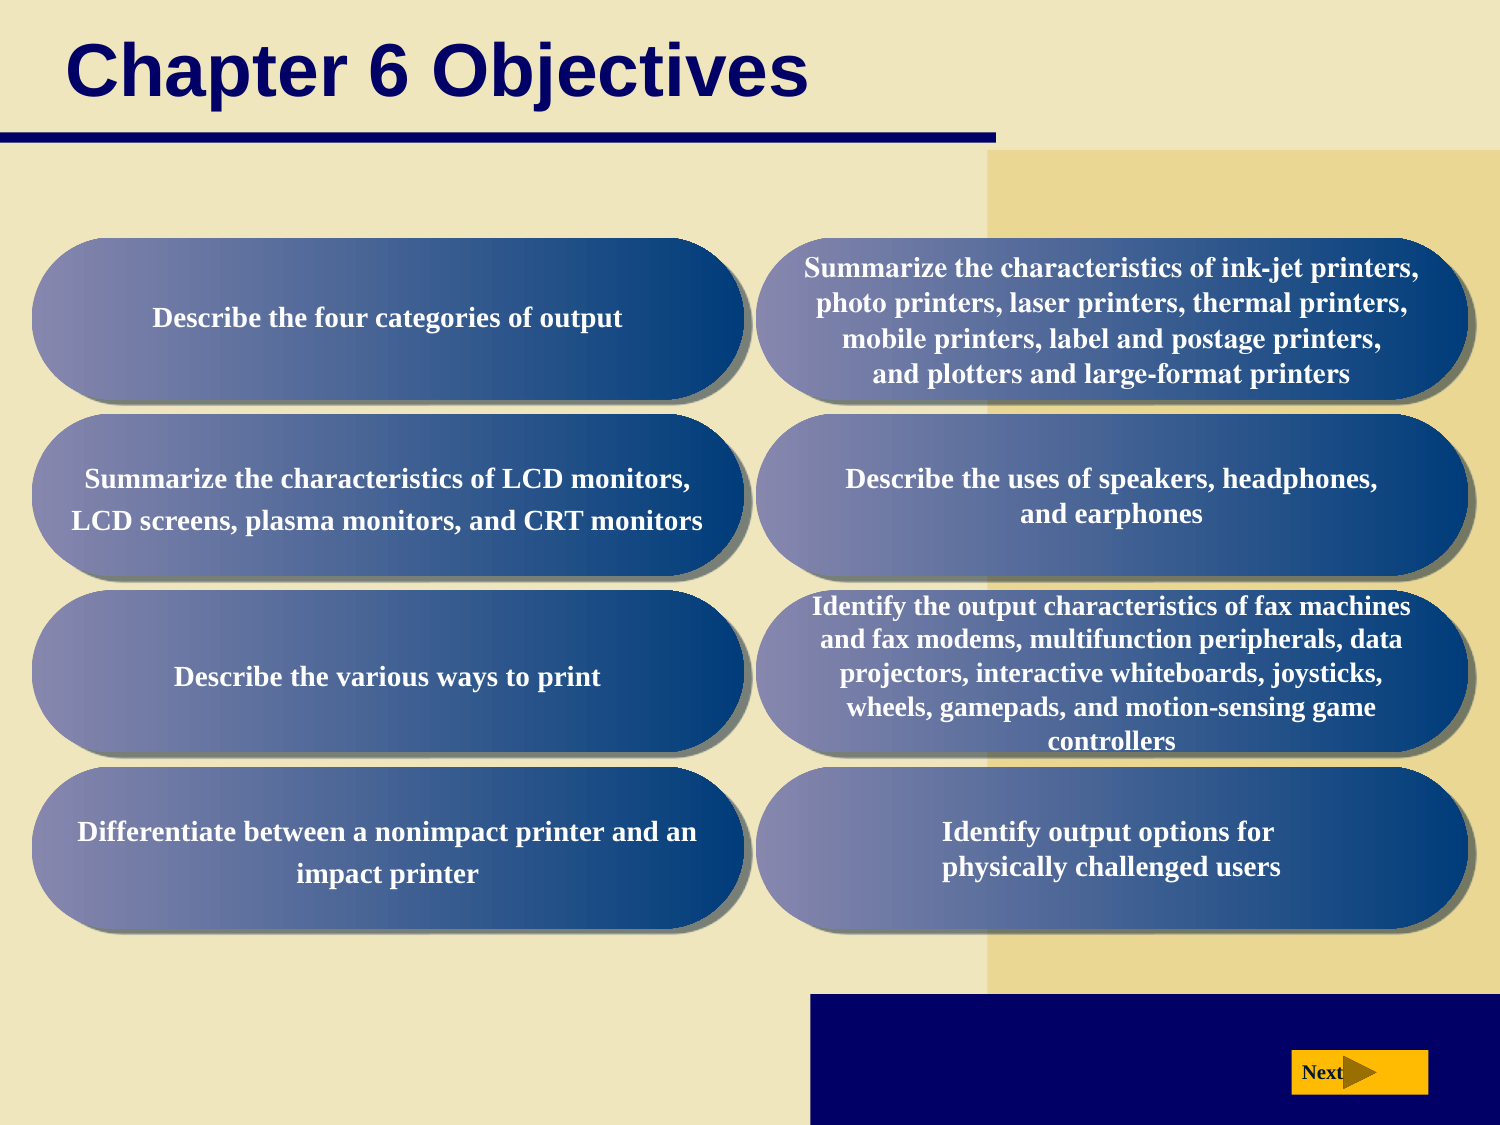

# Chapter 6 Objectives
Describe the four categories of output
Summarize the characteristics of ink-jet printers, photo printers, laser printers, thermal printers, mobile printers, label and postage printers,
and plotters and large-format printers
Summarize the characteristics of LCD monitors, LCD screens, plasma monitors, and CRT monitors
Describe the uses of speakers, headphones,
and earphones
Describe the various ways to print
Identify the output characteristics of fax machines and fax modems, multifunction peripherals, data projectors, interactive whiteboards, joysticks, wheels, gamepads, and motion-sensing game controllers
Differentiate between a nonimpact printer and an impact printer
Identify output options for
physically challenged users

Next